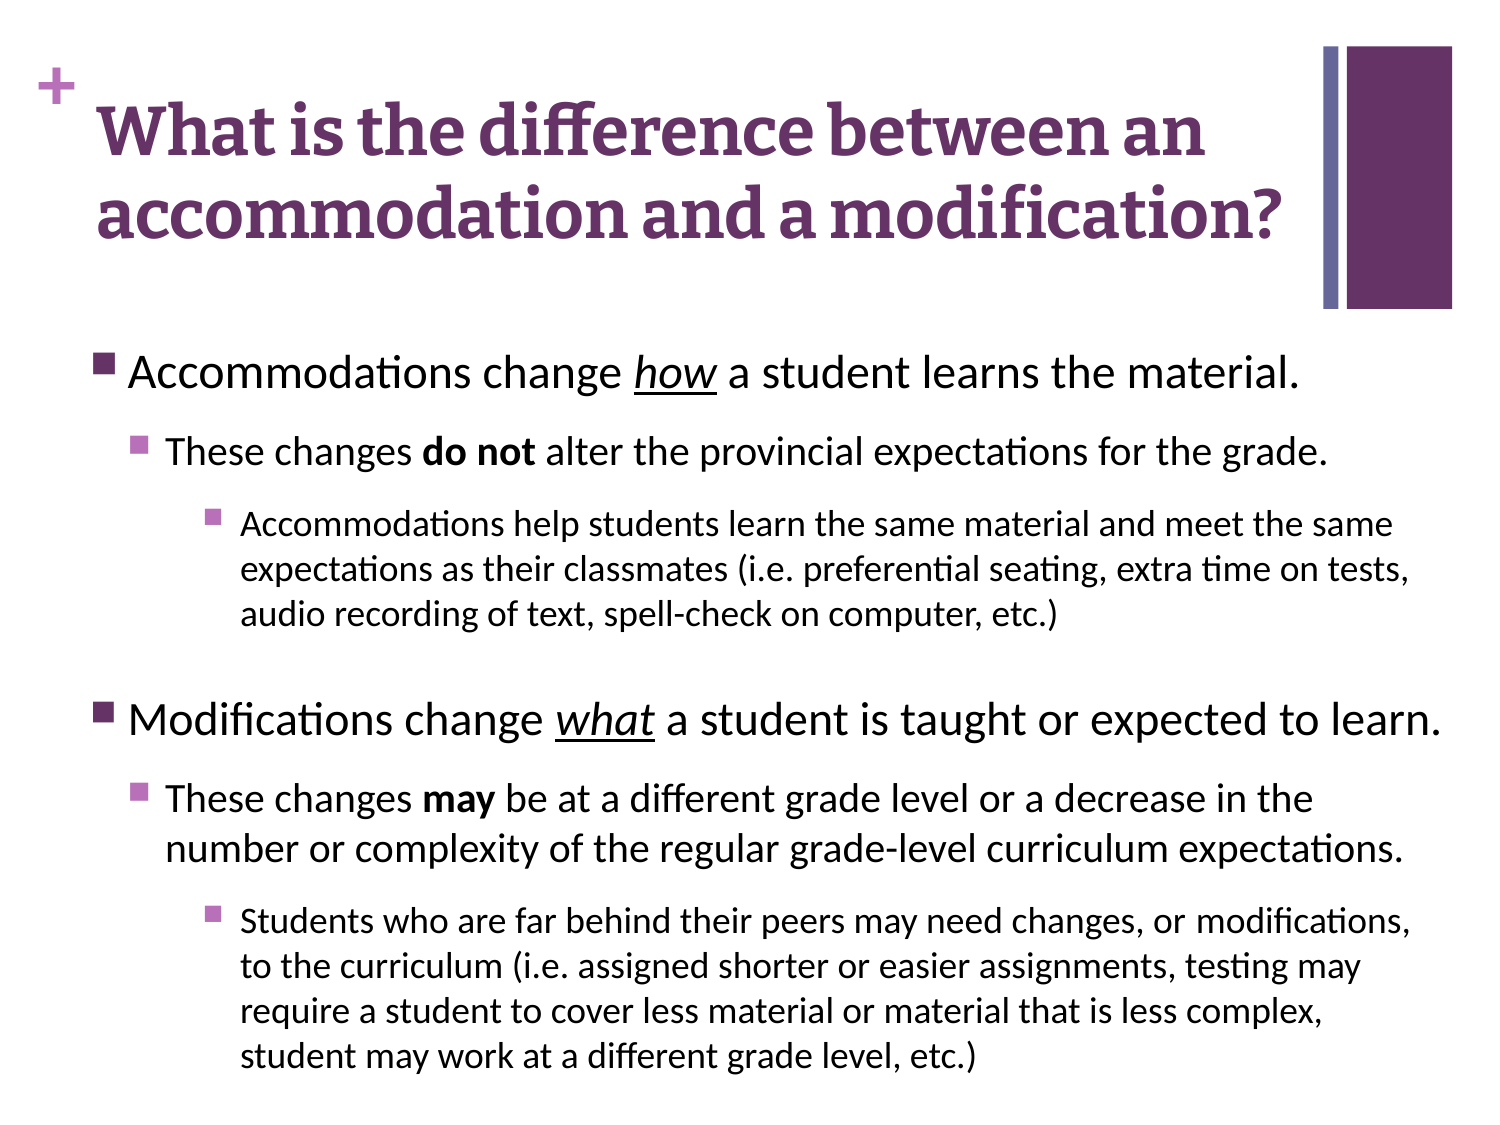

# What is the difference between an accommodation and a modification?
Accommodations change how a student learns the material.
These changes do not alter the provincial expectations for the grade.
Accommodations help students learn the same material and meet the same expectations as their classmates (i.e. preferential seating, extra time on tests, audio recording of text, spell-check on computer, etc.)
Modifications change what a student is taught or expected to learn.
These changes may be at a different grade level or a decrease in the number or complexity of the regular grade-level curriculum expectations.
Students who are far behind their peers may need changes, or modifications, to the curriculum (i.e. assigned shorter or easier assignments, testing may require a student to cover less material or material that is less complex, student may work at a different grade level, etc.)